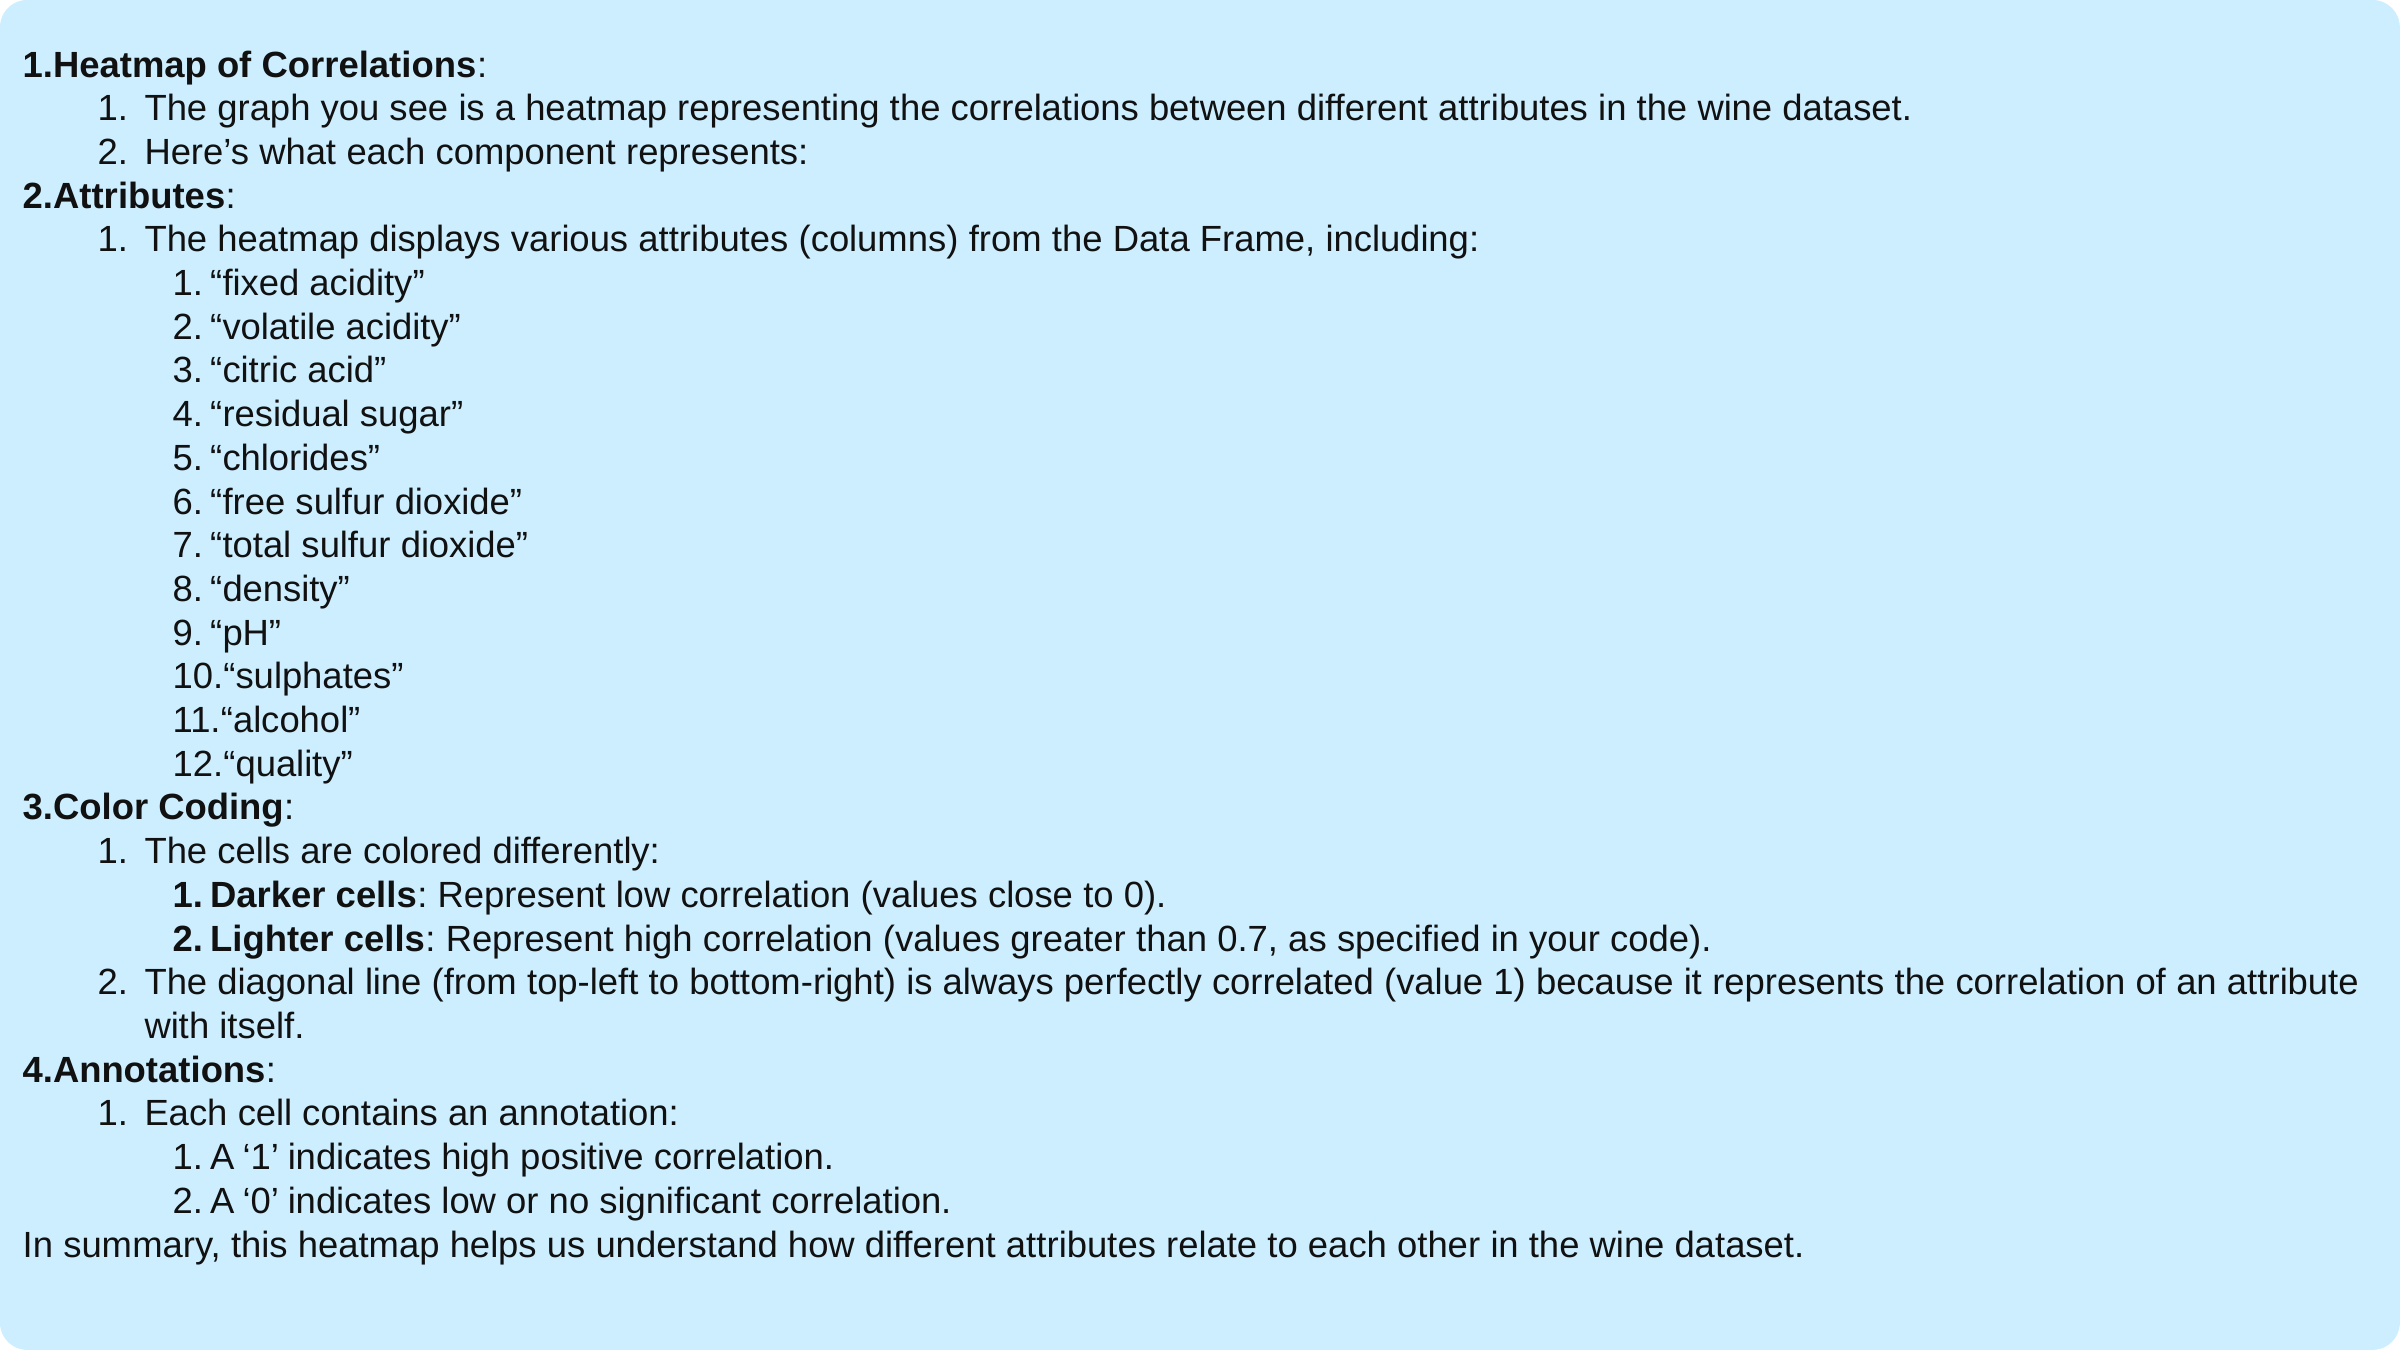

Heatmap of Correlations:
The graph you see is a heatmap representing the correlations between different attributes in the wine dataset.
Here’s what each component represents:
Attributes:
The heatmap displays various attributes (columns) from the Data Frame, including:
“fixed acidity”
“volatile acidity”
“citric acid”
“residual sugar”
“chlorides”
“free sulfur dioxide”
“total sulfur dioxide”
“density”
“pH”
“sulphates”
“alcohol”
“quality”
Color Coding:
The cells are colored differently:
Darker cells: Represent low correlation (values close to 0).
Lighter cells: Represent high correlation (values greater than 0.7, as specified in your code).
The diagonal line (from top-left to bottom-right) is always perfectly correlated (value 1) because it represents the correlation of an attribute with itself.
Annotations:
Each cell contains an annotation:
A ‘1’ indicates high positive correlation.
A ‘0’ indicates low or no significant correlation.
In summary, this heatmap helps us understand how different attributes relate to each other in the wine dataset.